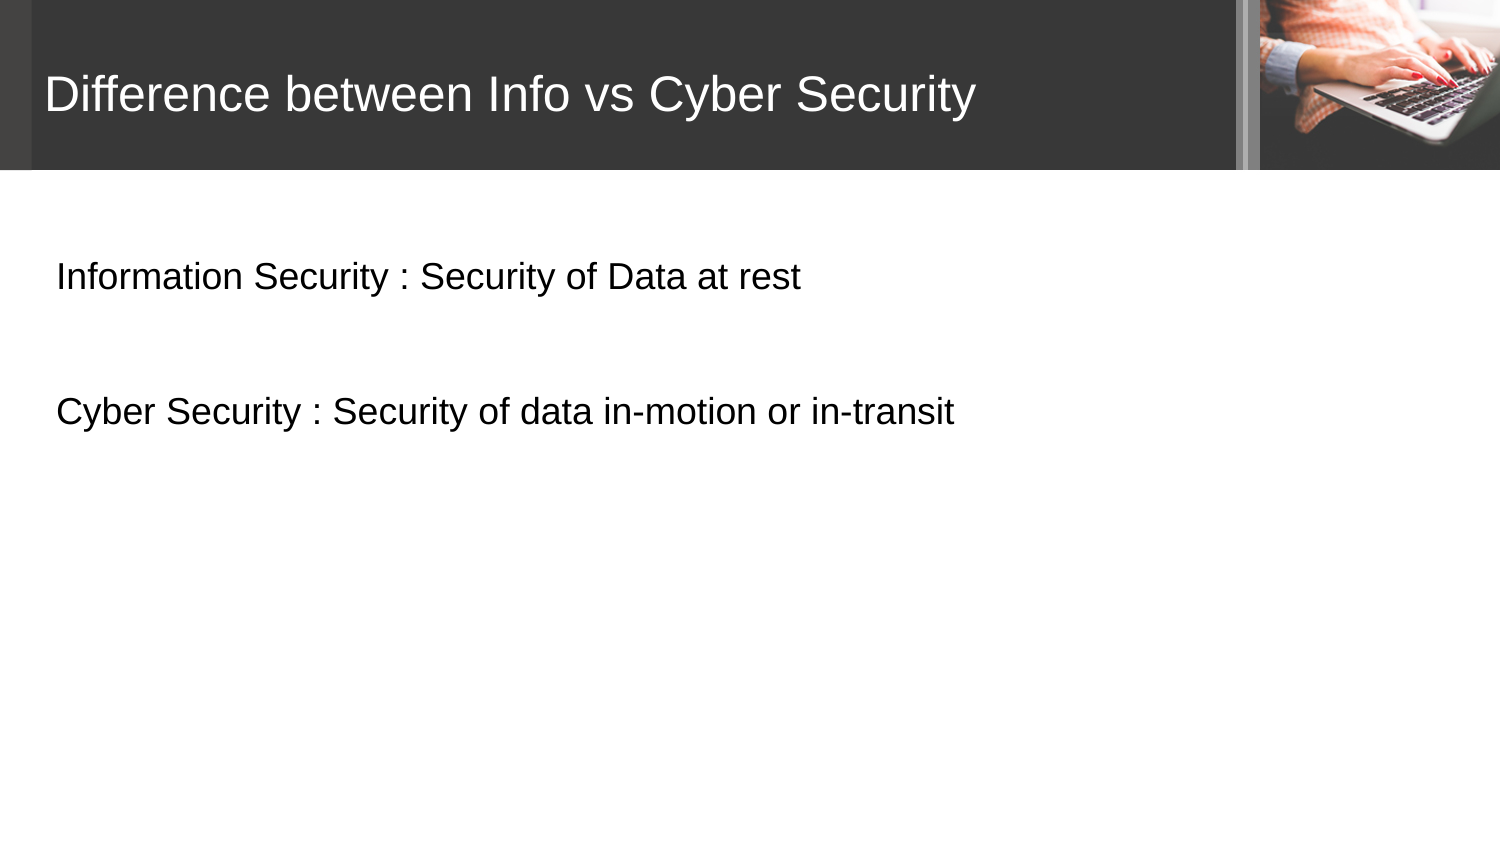

Difference between Info vs Cyber Security
Information Security : Security of Data at rest

Cyber Security : Security of data in-motion or in-transit